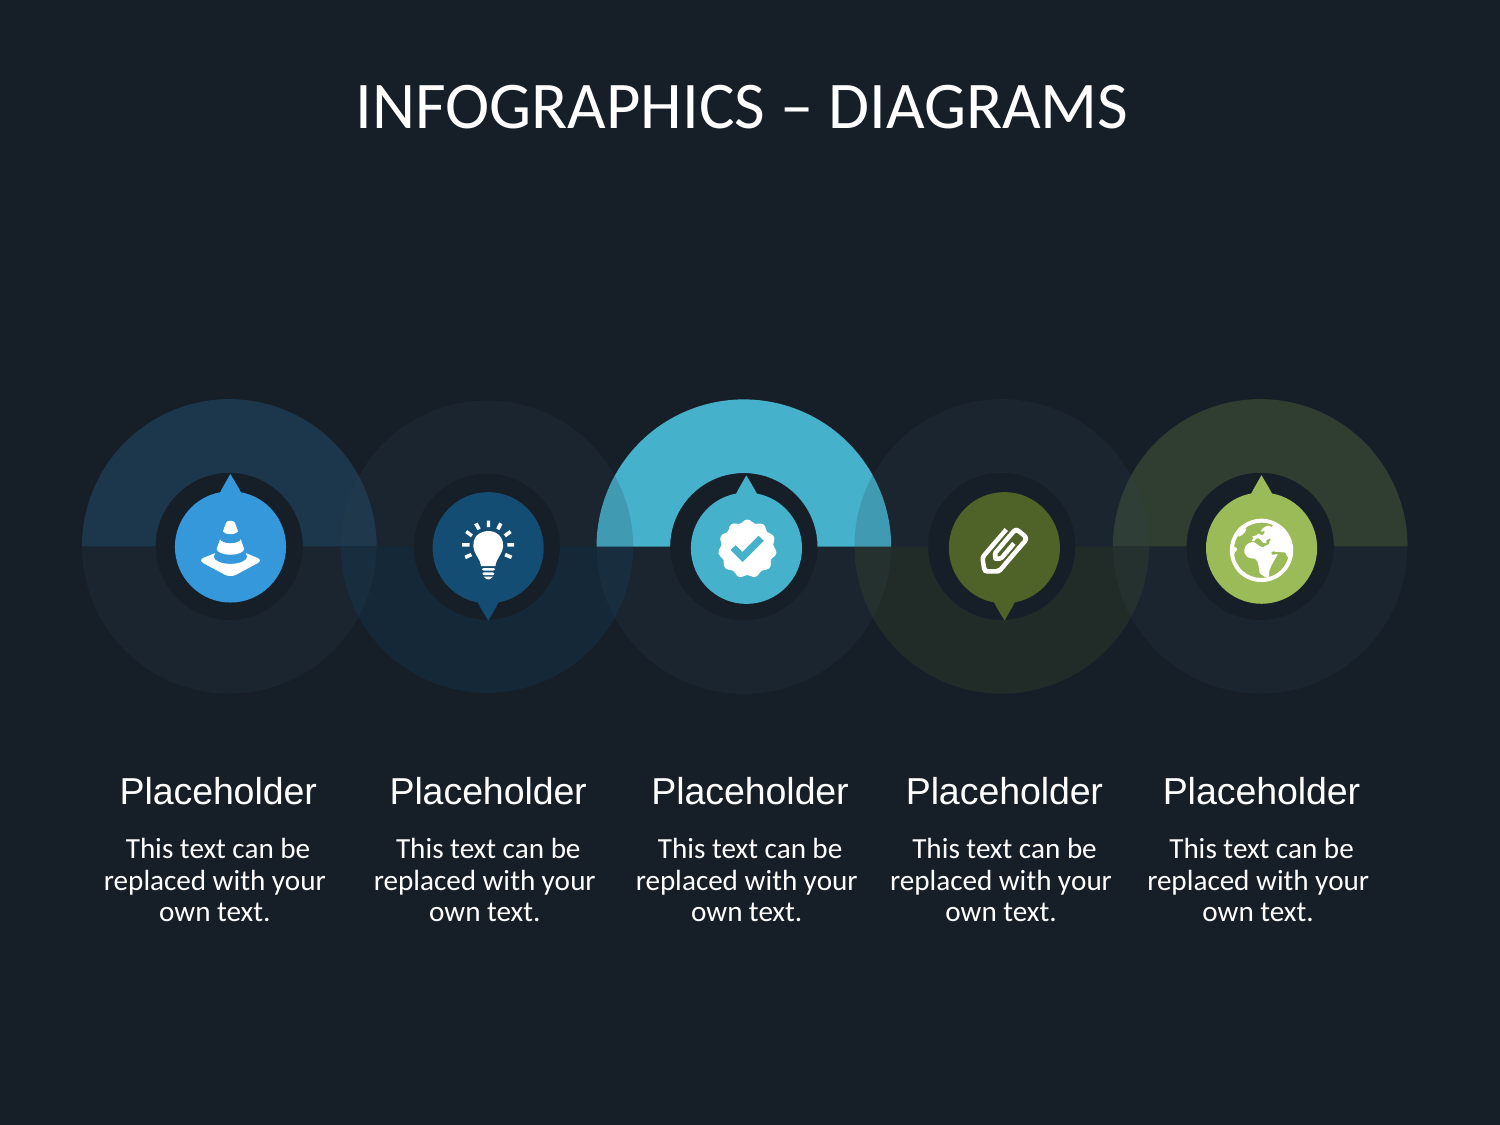

# Infographics – Diagrams
DATADRIVEN

### Chart

| Category | Verkauf |
|---|---|
| 1. Quartal | 50.0 |

### Chart

| Category | Verkauf |
|---|---|
| 1. Quartal | 50.0 |

### Chart

| Category | Verkauf |
|---|---|
| 1. Quartal | 50.0 |

### Chart

| Category | Verkauf |
|---|---|
| 1. Quartal | 50.0 |

### Chart

| Category | Verkauf |
|---|---|
| 1. Quartal | 50.0 |

Placeholder
This text can be replaced with your
own text.
Placeholder
This text can be replaced with your
own text.
Placeholder
This text can be replaced with your
own text.
Placeholder
This text can be replaced with your
own text.
Placeholder
This text can be replaced with your
own text.